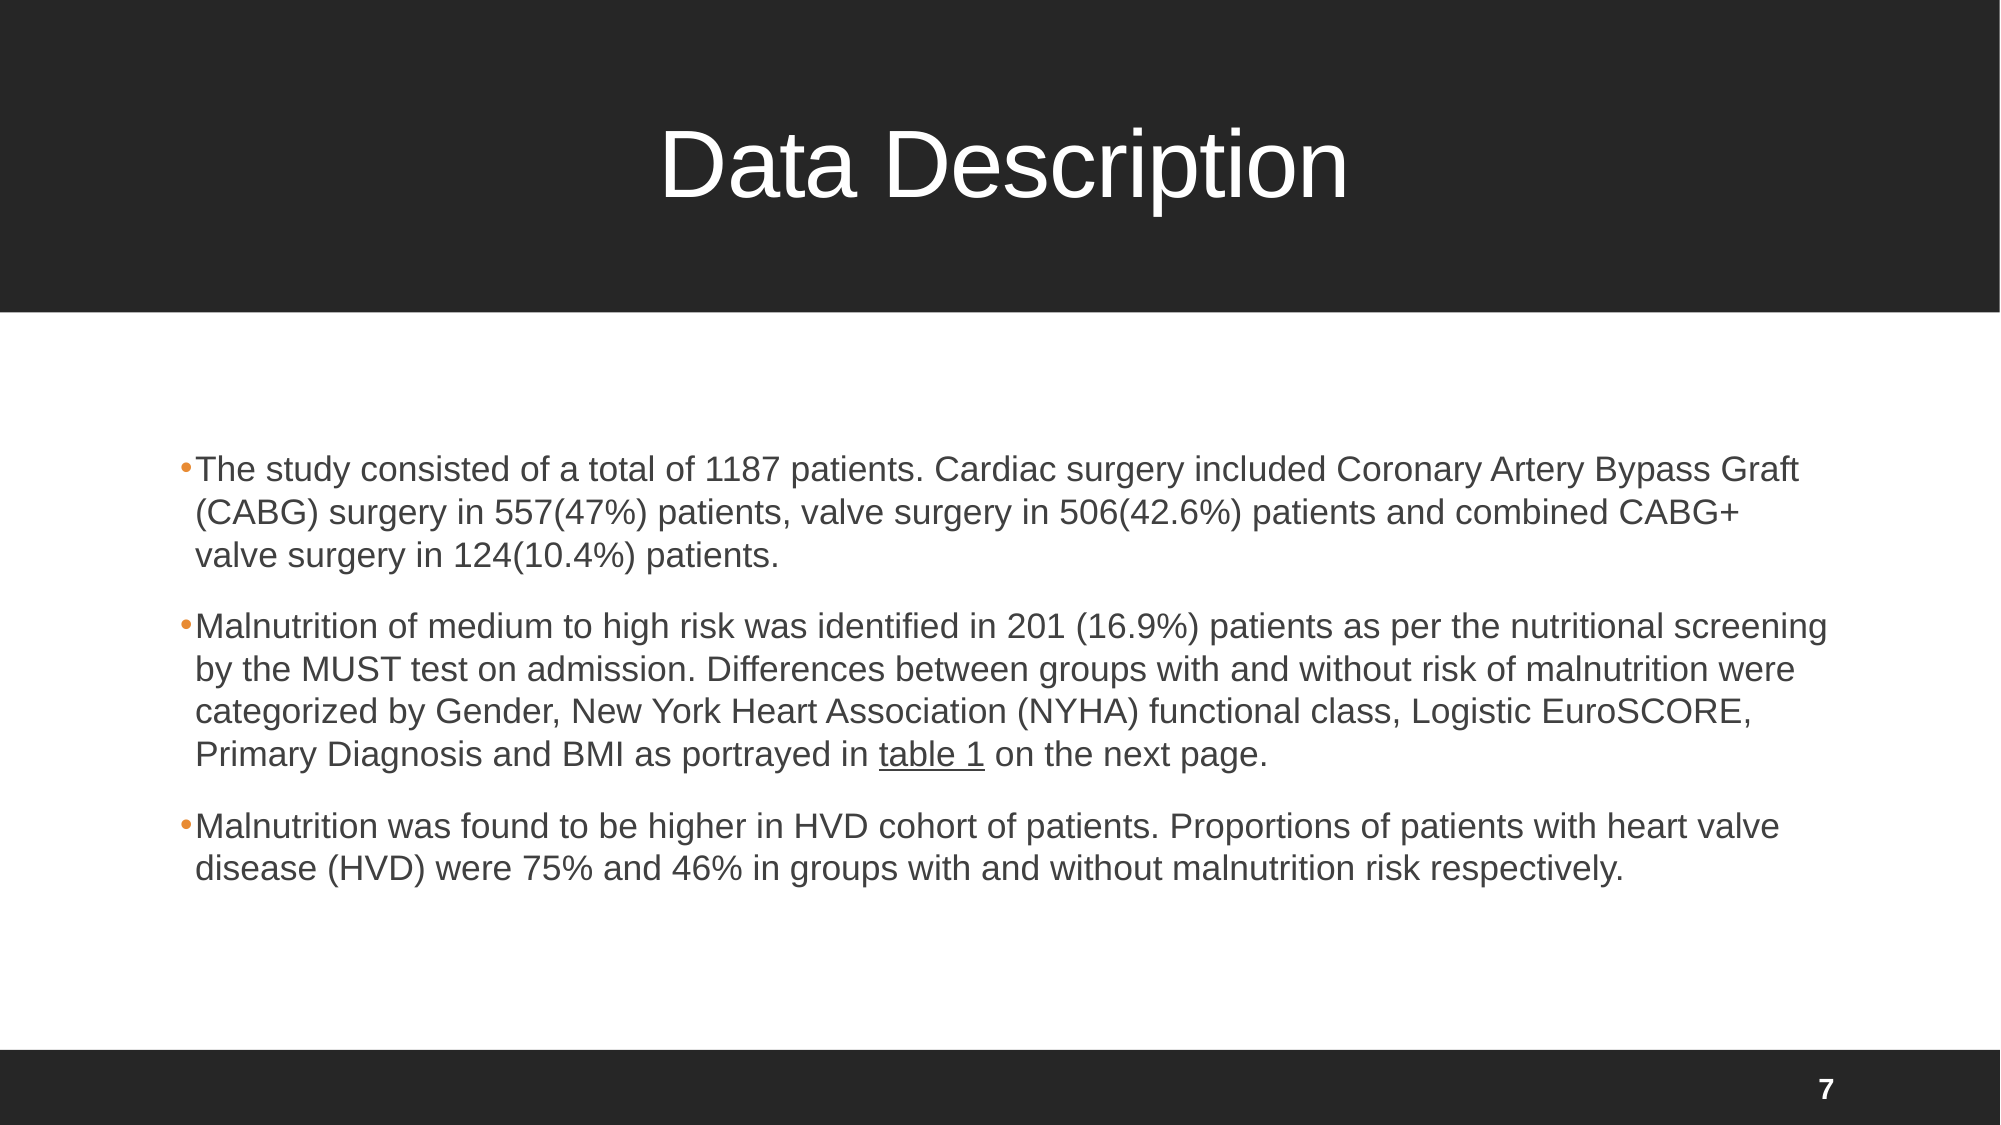

# Data Description
The study consisted of a total of 1187 patients. Cardiac surgery included Coronary Artery Bypass Graft (CABG) surgery in 557(47%) patients, valve surgery in 506(42.6%) patients and combined CABG+ valve surgery in 124(10.4%) patients.
Malnutrition of medium to high risk was identified in 201 (16.9%) patients as per the nutritional screening by the MUST test on admission. Differences between groups with and without risk of malnutrition were categorized by Gender, New York Heart Association (NYHA) functional class, Logistic EuroSCORE, Primary Diagnosis and BMI as portrayed in table 1 on the next page.
Malnutrition was found to be higher in HVD cohort of patients. Proportions of patients with heart valve disease (HVD) were 75% and 46% in groups with and without malnutrition risk respectively.

7